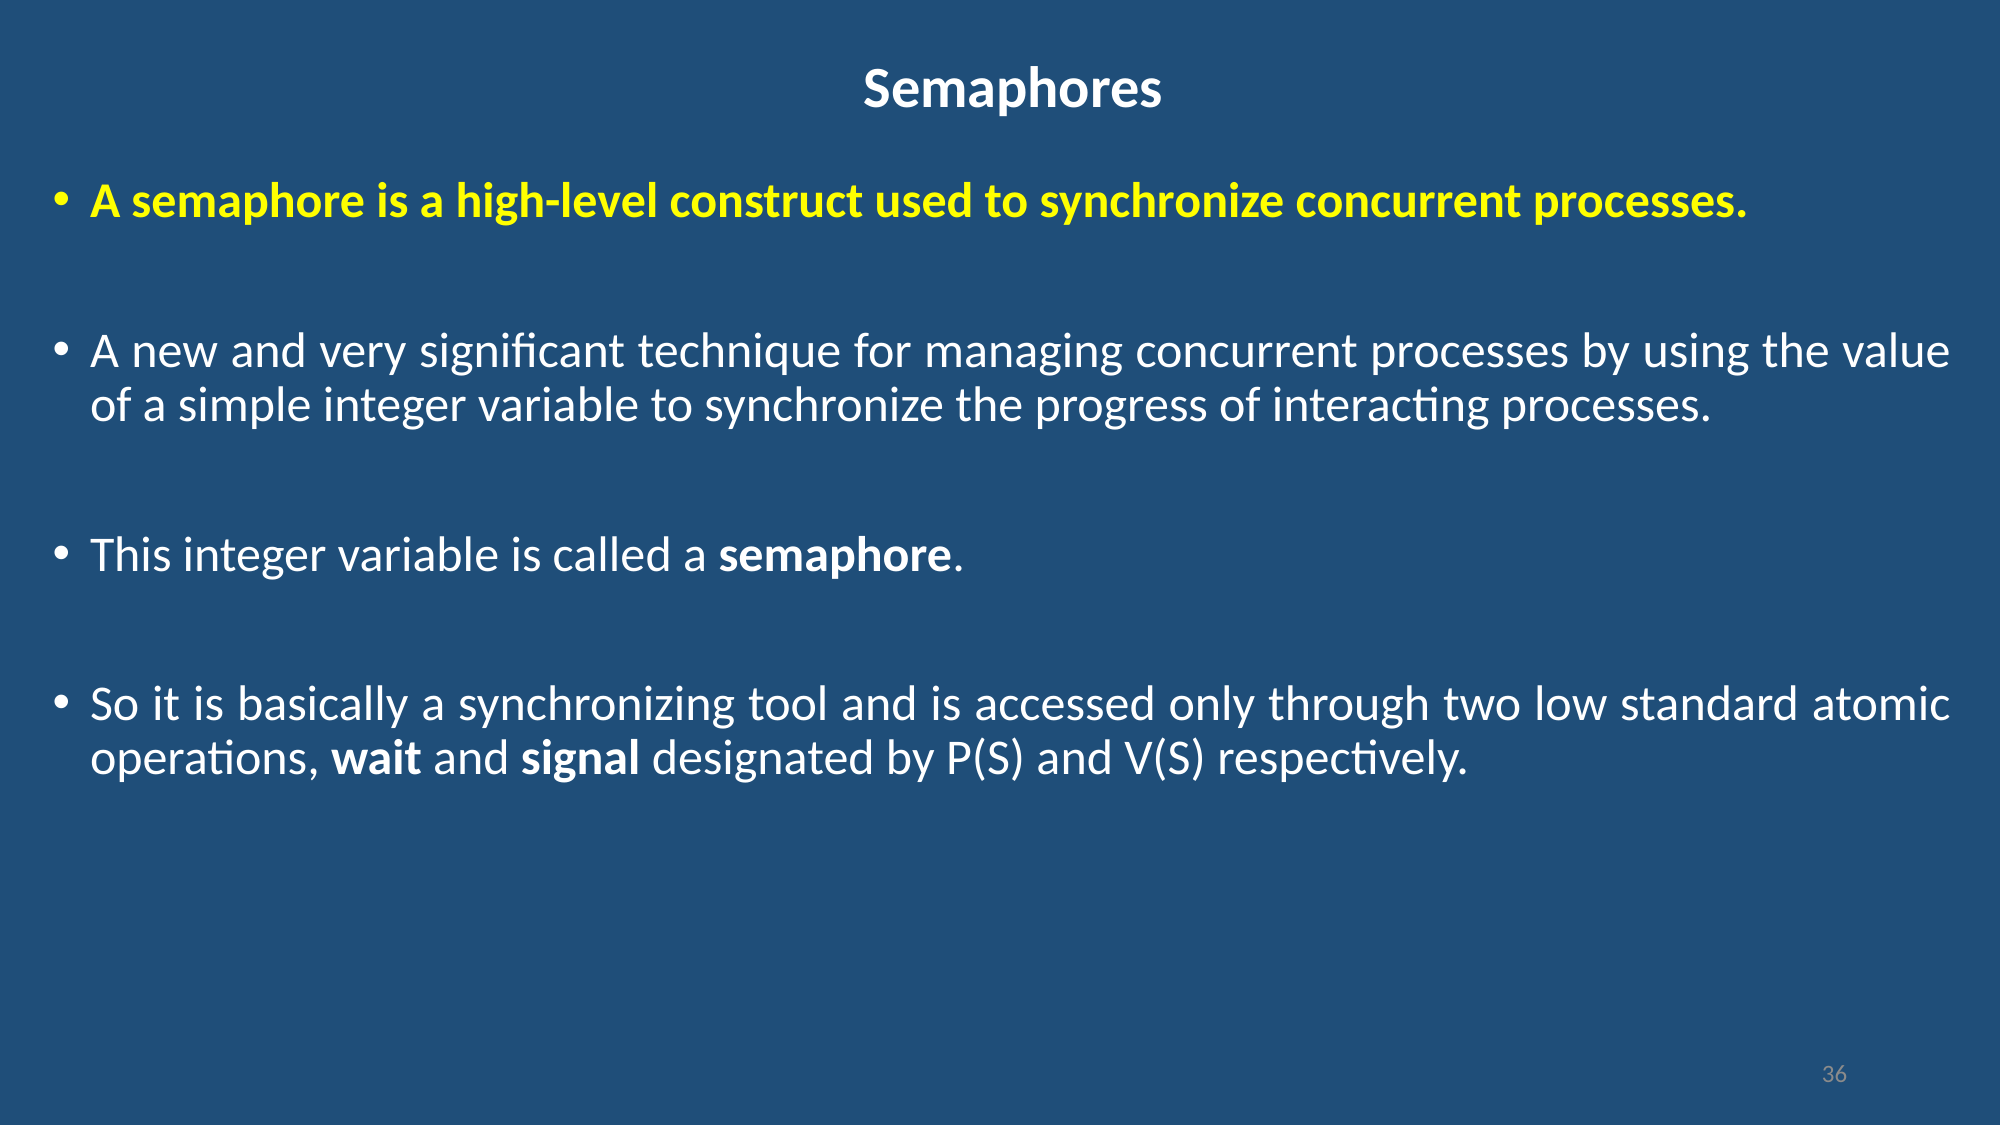

# Semaphores
A semaphore is a high-level construct used to synchronize concurrent processes.

A new and very significant technique for managing concurrent processes by using the value of a simple integer variable to synchronize the progress of interacting processes.

This integer variable is called a semaphore.

So it is basically a synchronizing tool and is accessed only through two low standard atomic operations, wait and signal designated by P(S) and V(S) respectively.
36